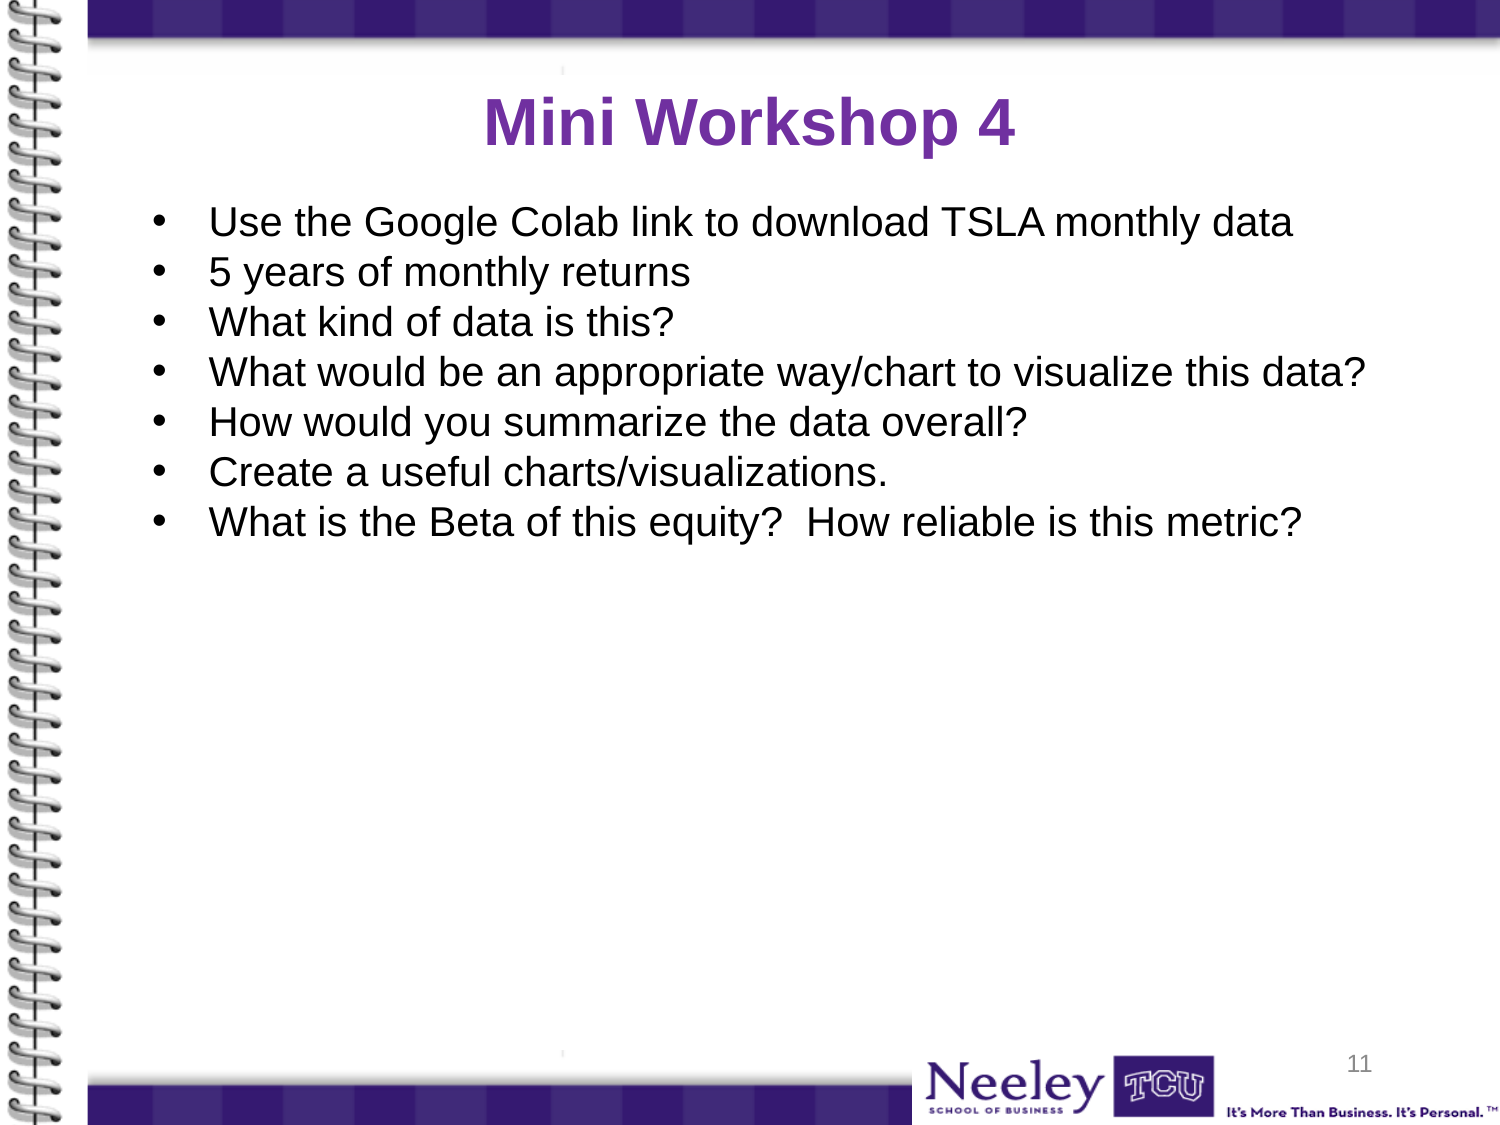

Mini Workshop 4
Use the Google Colab link to download TSLA monthly data
5 years of monthly returns
What kind of data is this?
What would be an appropriate way/chart to visualize this data?
How would you summarize the data overall?
Create a useful charts/visualizations.
What is the Beta of this equity?  How reliable is this metric?